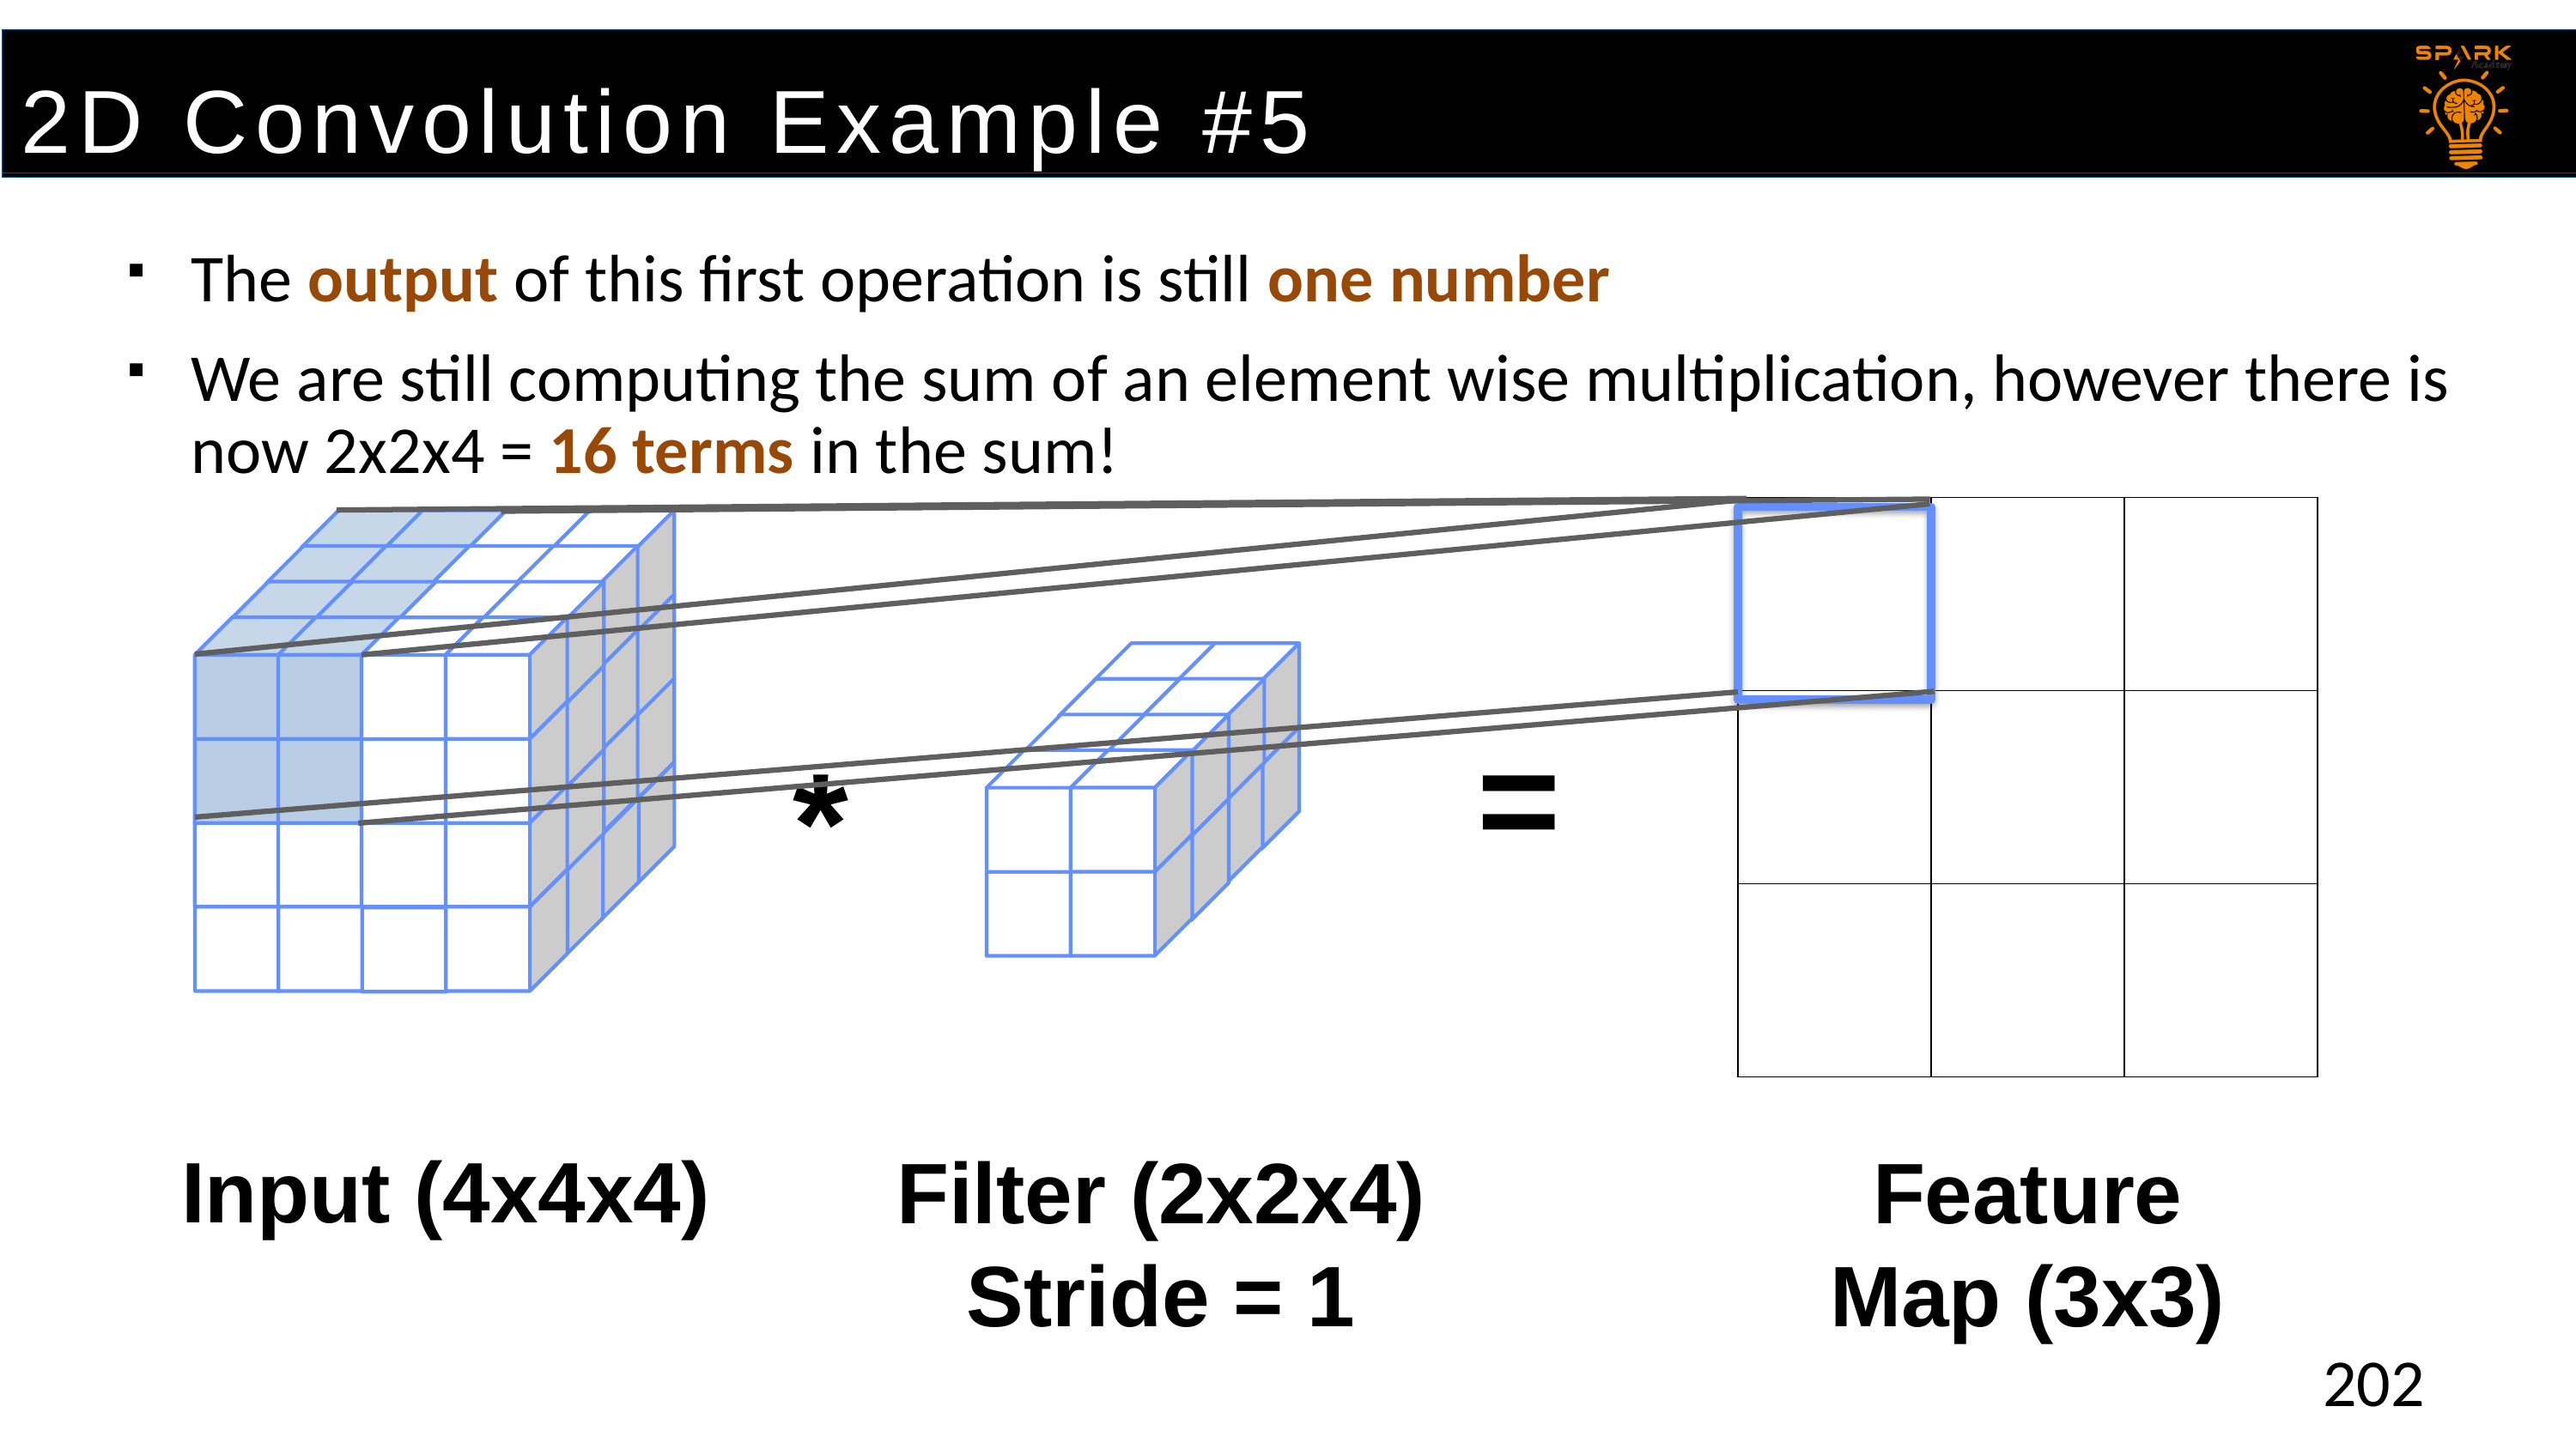

2D Convolution Example #5
# 2D Convolution Example #5

The output of this first operation is still one number
We are still computing the sum of an element wise multiplication, however there is now 2x2x4 = 16 terms in the sum!

|  |  |  |
| --- | --- | --- |
|  |  |  |
|  |  |  |

=
*
Input (4x4x4)
Filter (2x2x4)
Stride = 1
Feature
Map (3x3)
202
202